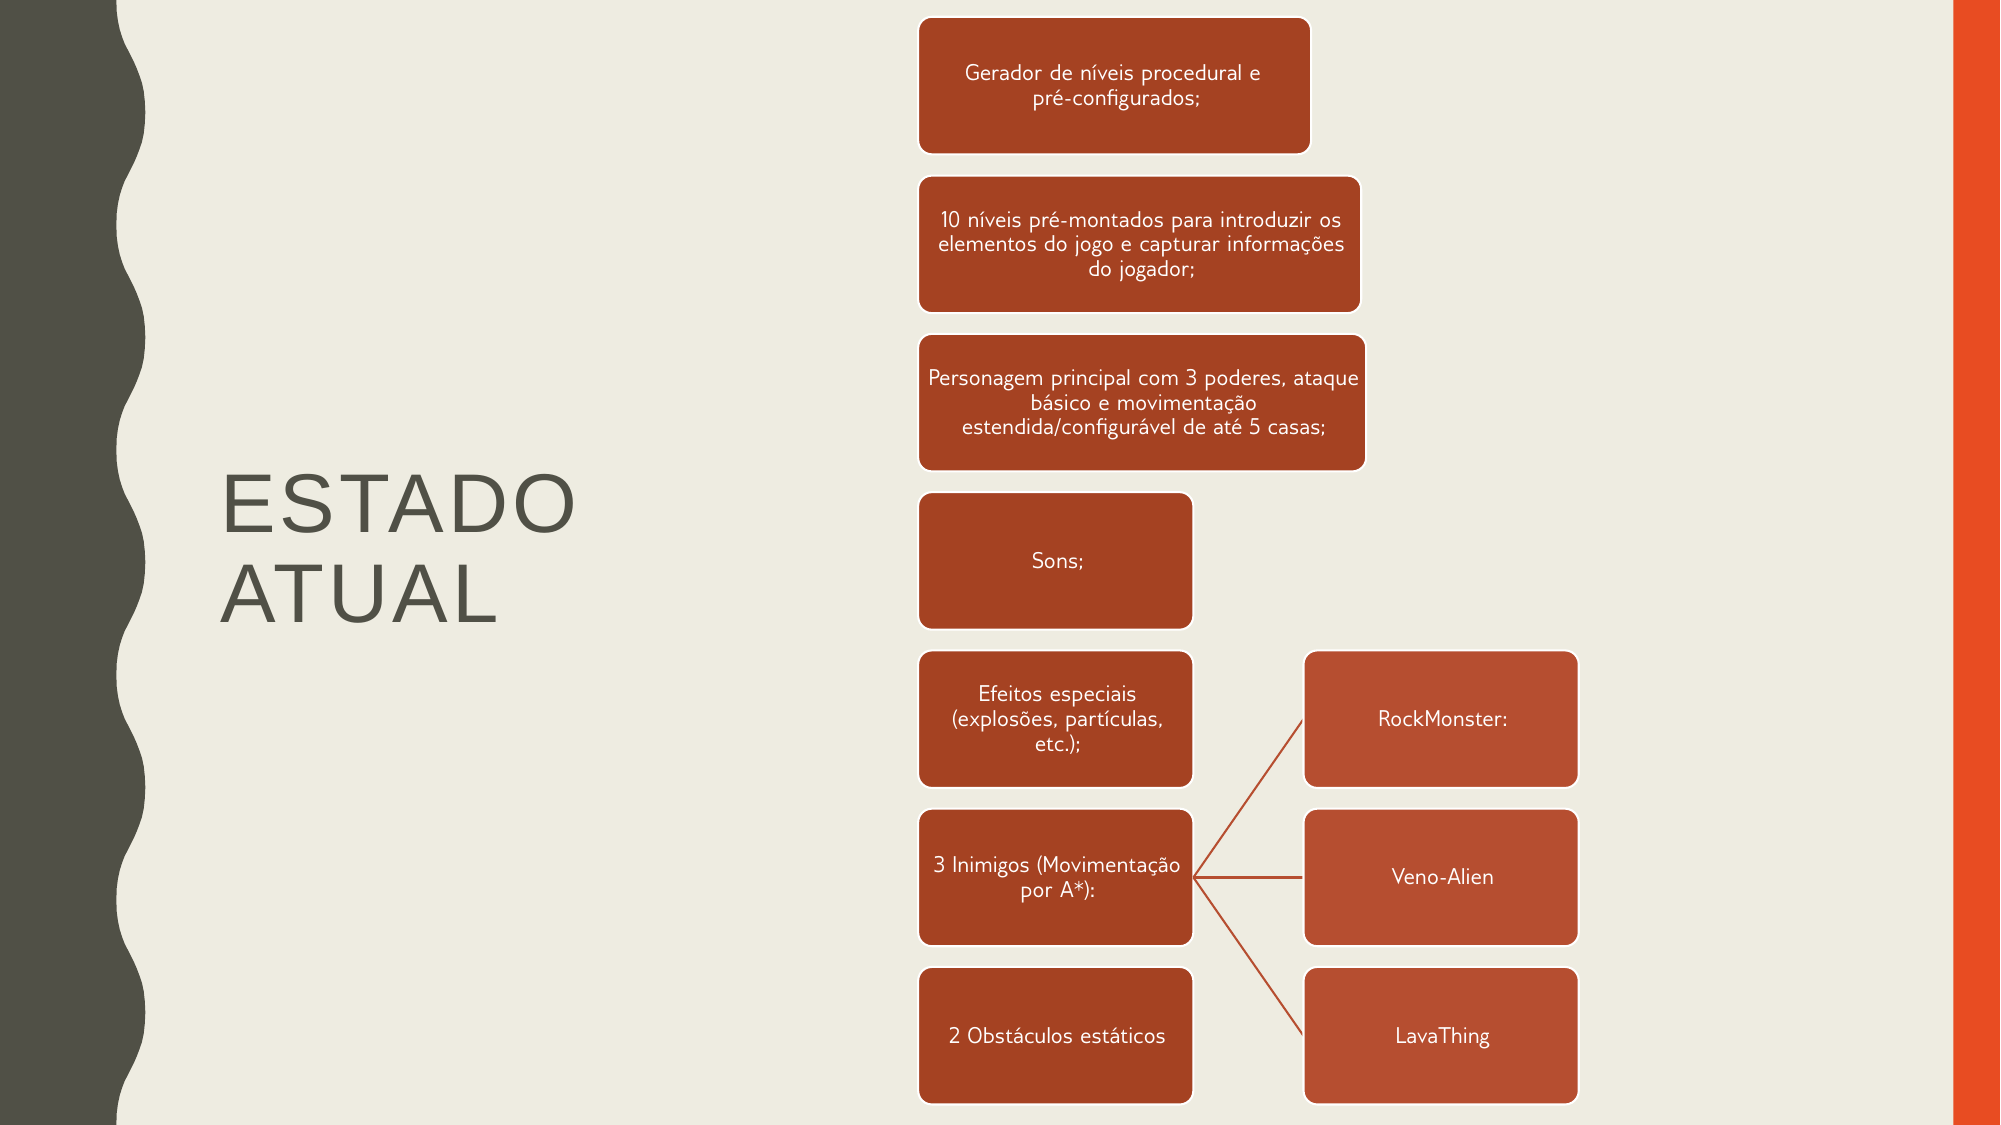

Gerador de níveis procedural e
pré-configurados;
10 níveis pré-montados para introduzir os elementos do jogo e capturar informações do jogador;
Personagem principal com 3 poderes, ataque básico e movimentação estendida/configurável de até 5 casas;
Sons;
Efeitos especiais (explosões, partículas, etc.);
3 Inimigos (Movimentação por A*):

RockMonster:

Veno-Alien

LavaThing
2 Obstáculos estáticos
# Estado atual